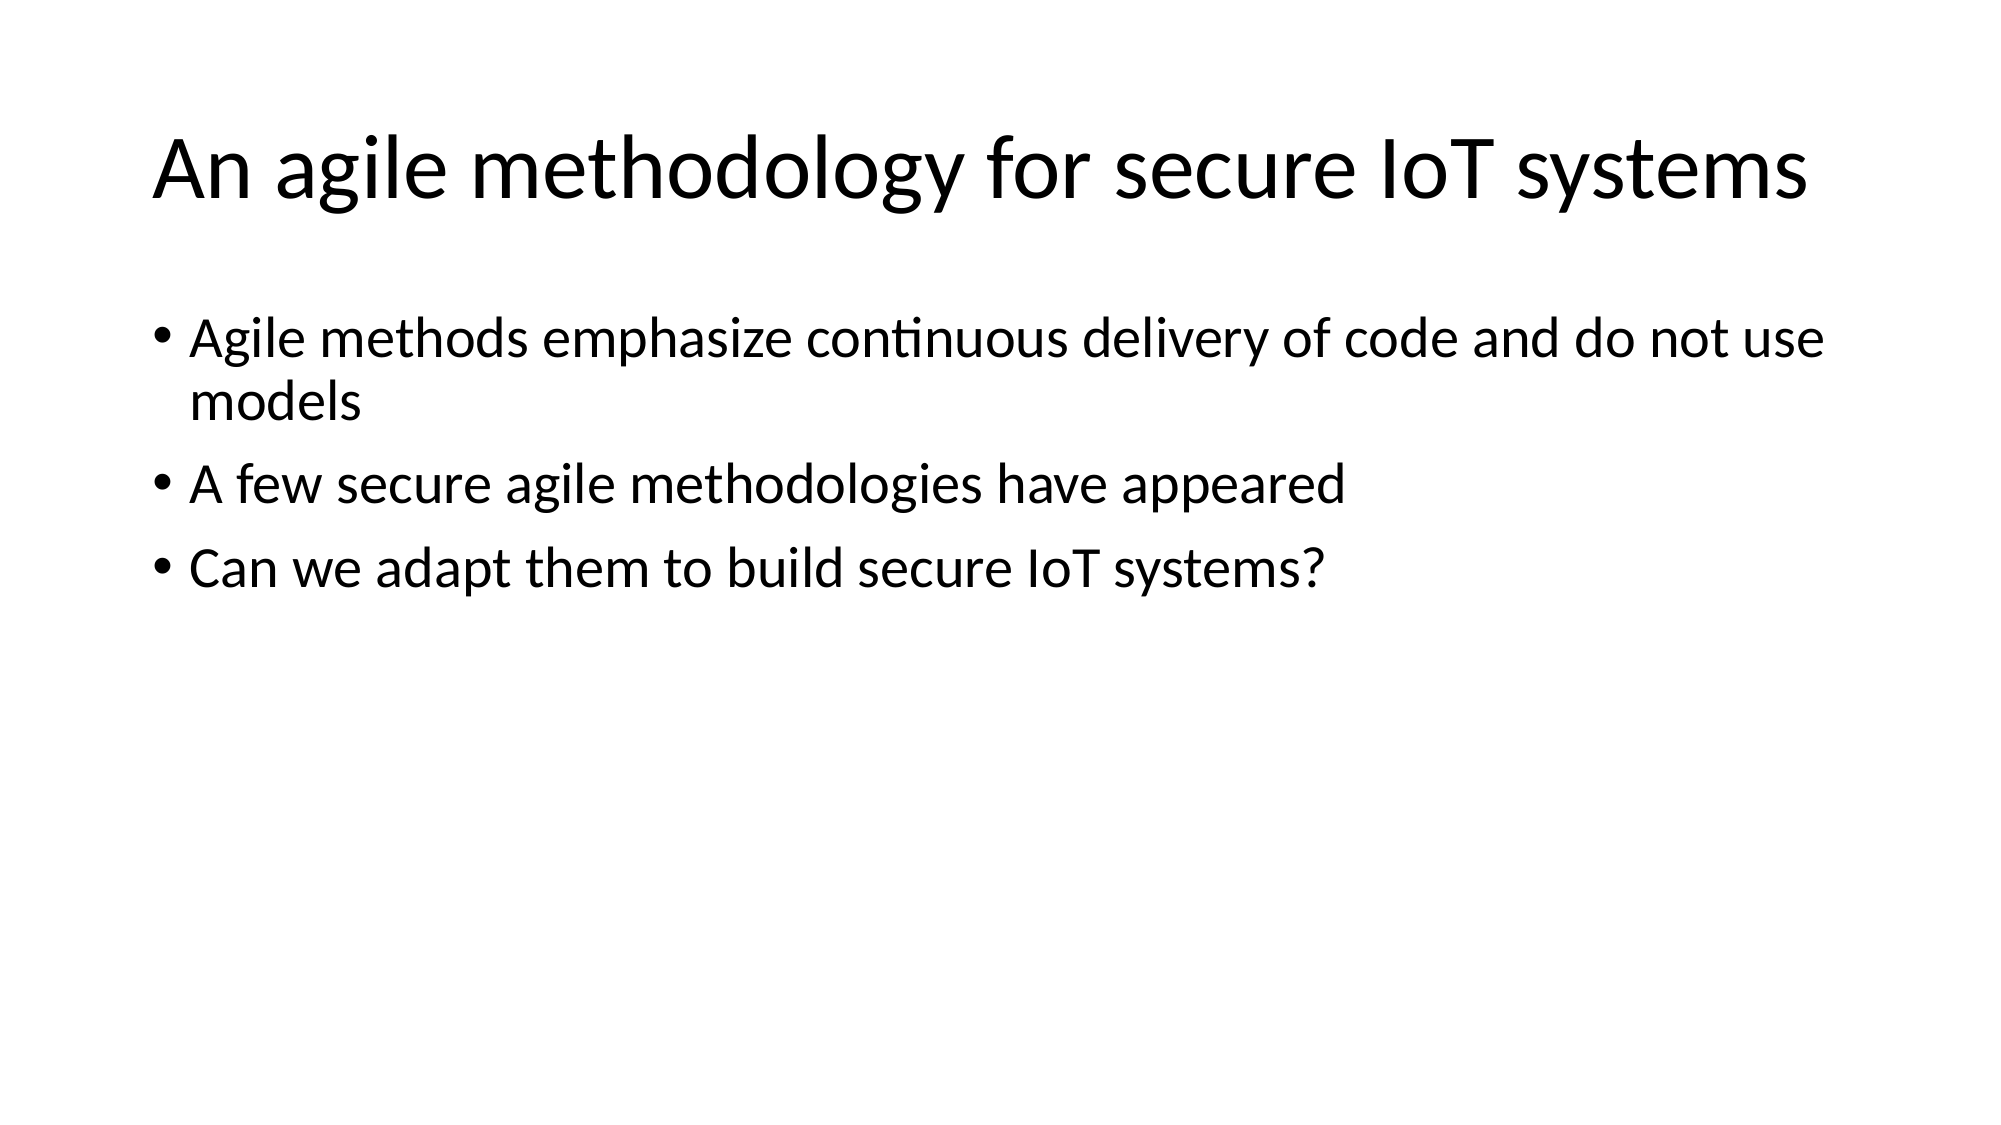

An agile methodology for secure IoT systems
Agile methods emphasize continuous delivery of code and do not use models
A few secure agile methodologies have appeared
Can we adapt them to build secure IoT systems?